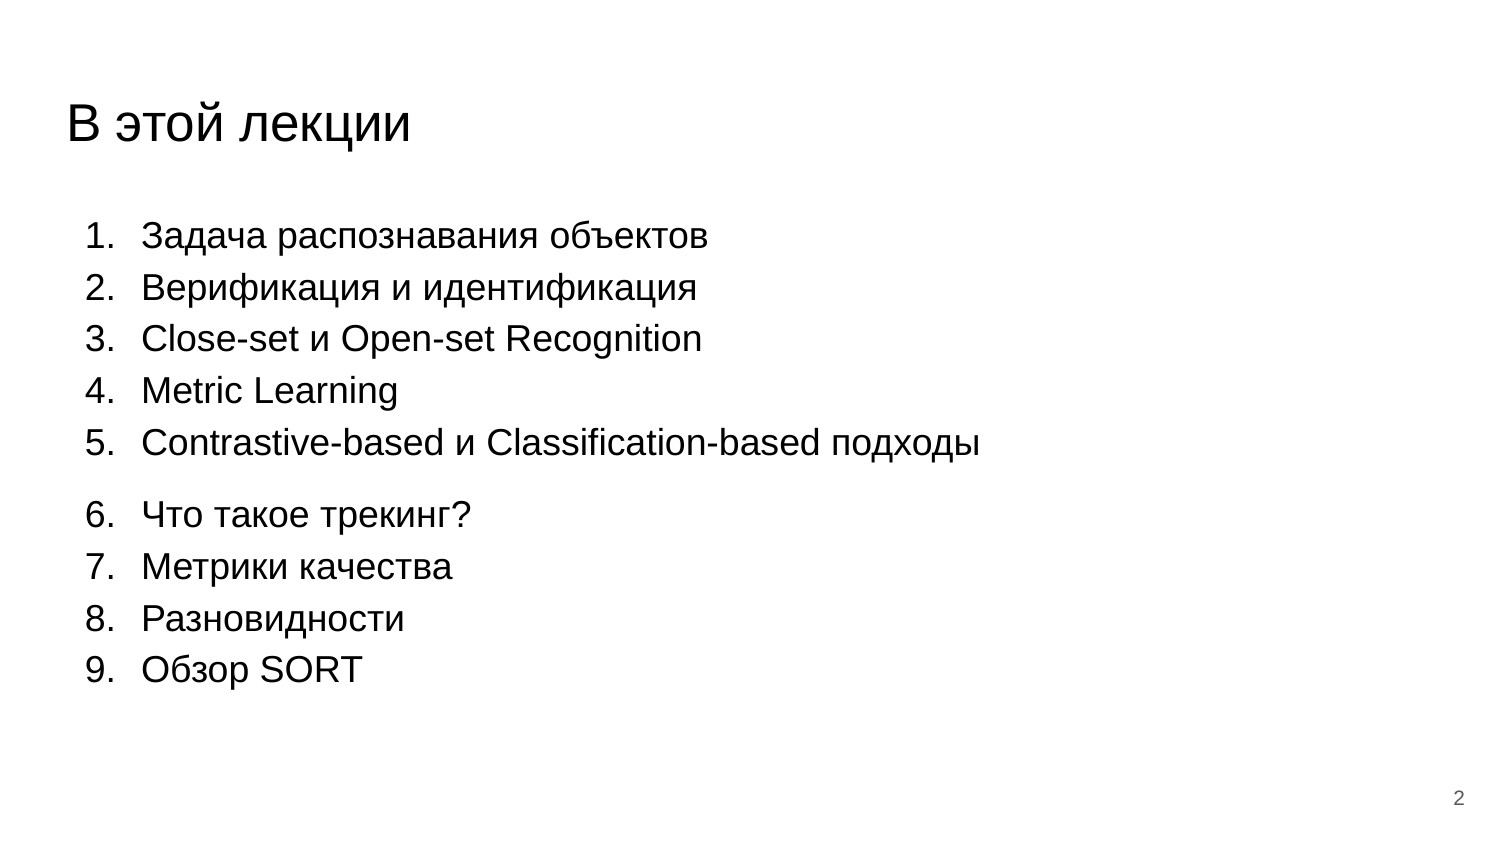

# В этой лекции

Задача распознавания объектов
Верификация и идентификация
Close-set и Open-set Recognition
Metric Learning
Contrastive-based и Classification-based подходы
Что такое трекинг?
Метрики качества
Разновидности
Обзор SORT
2